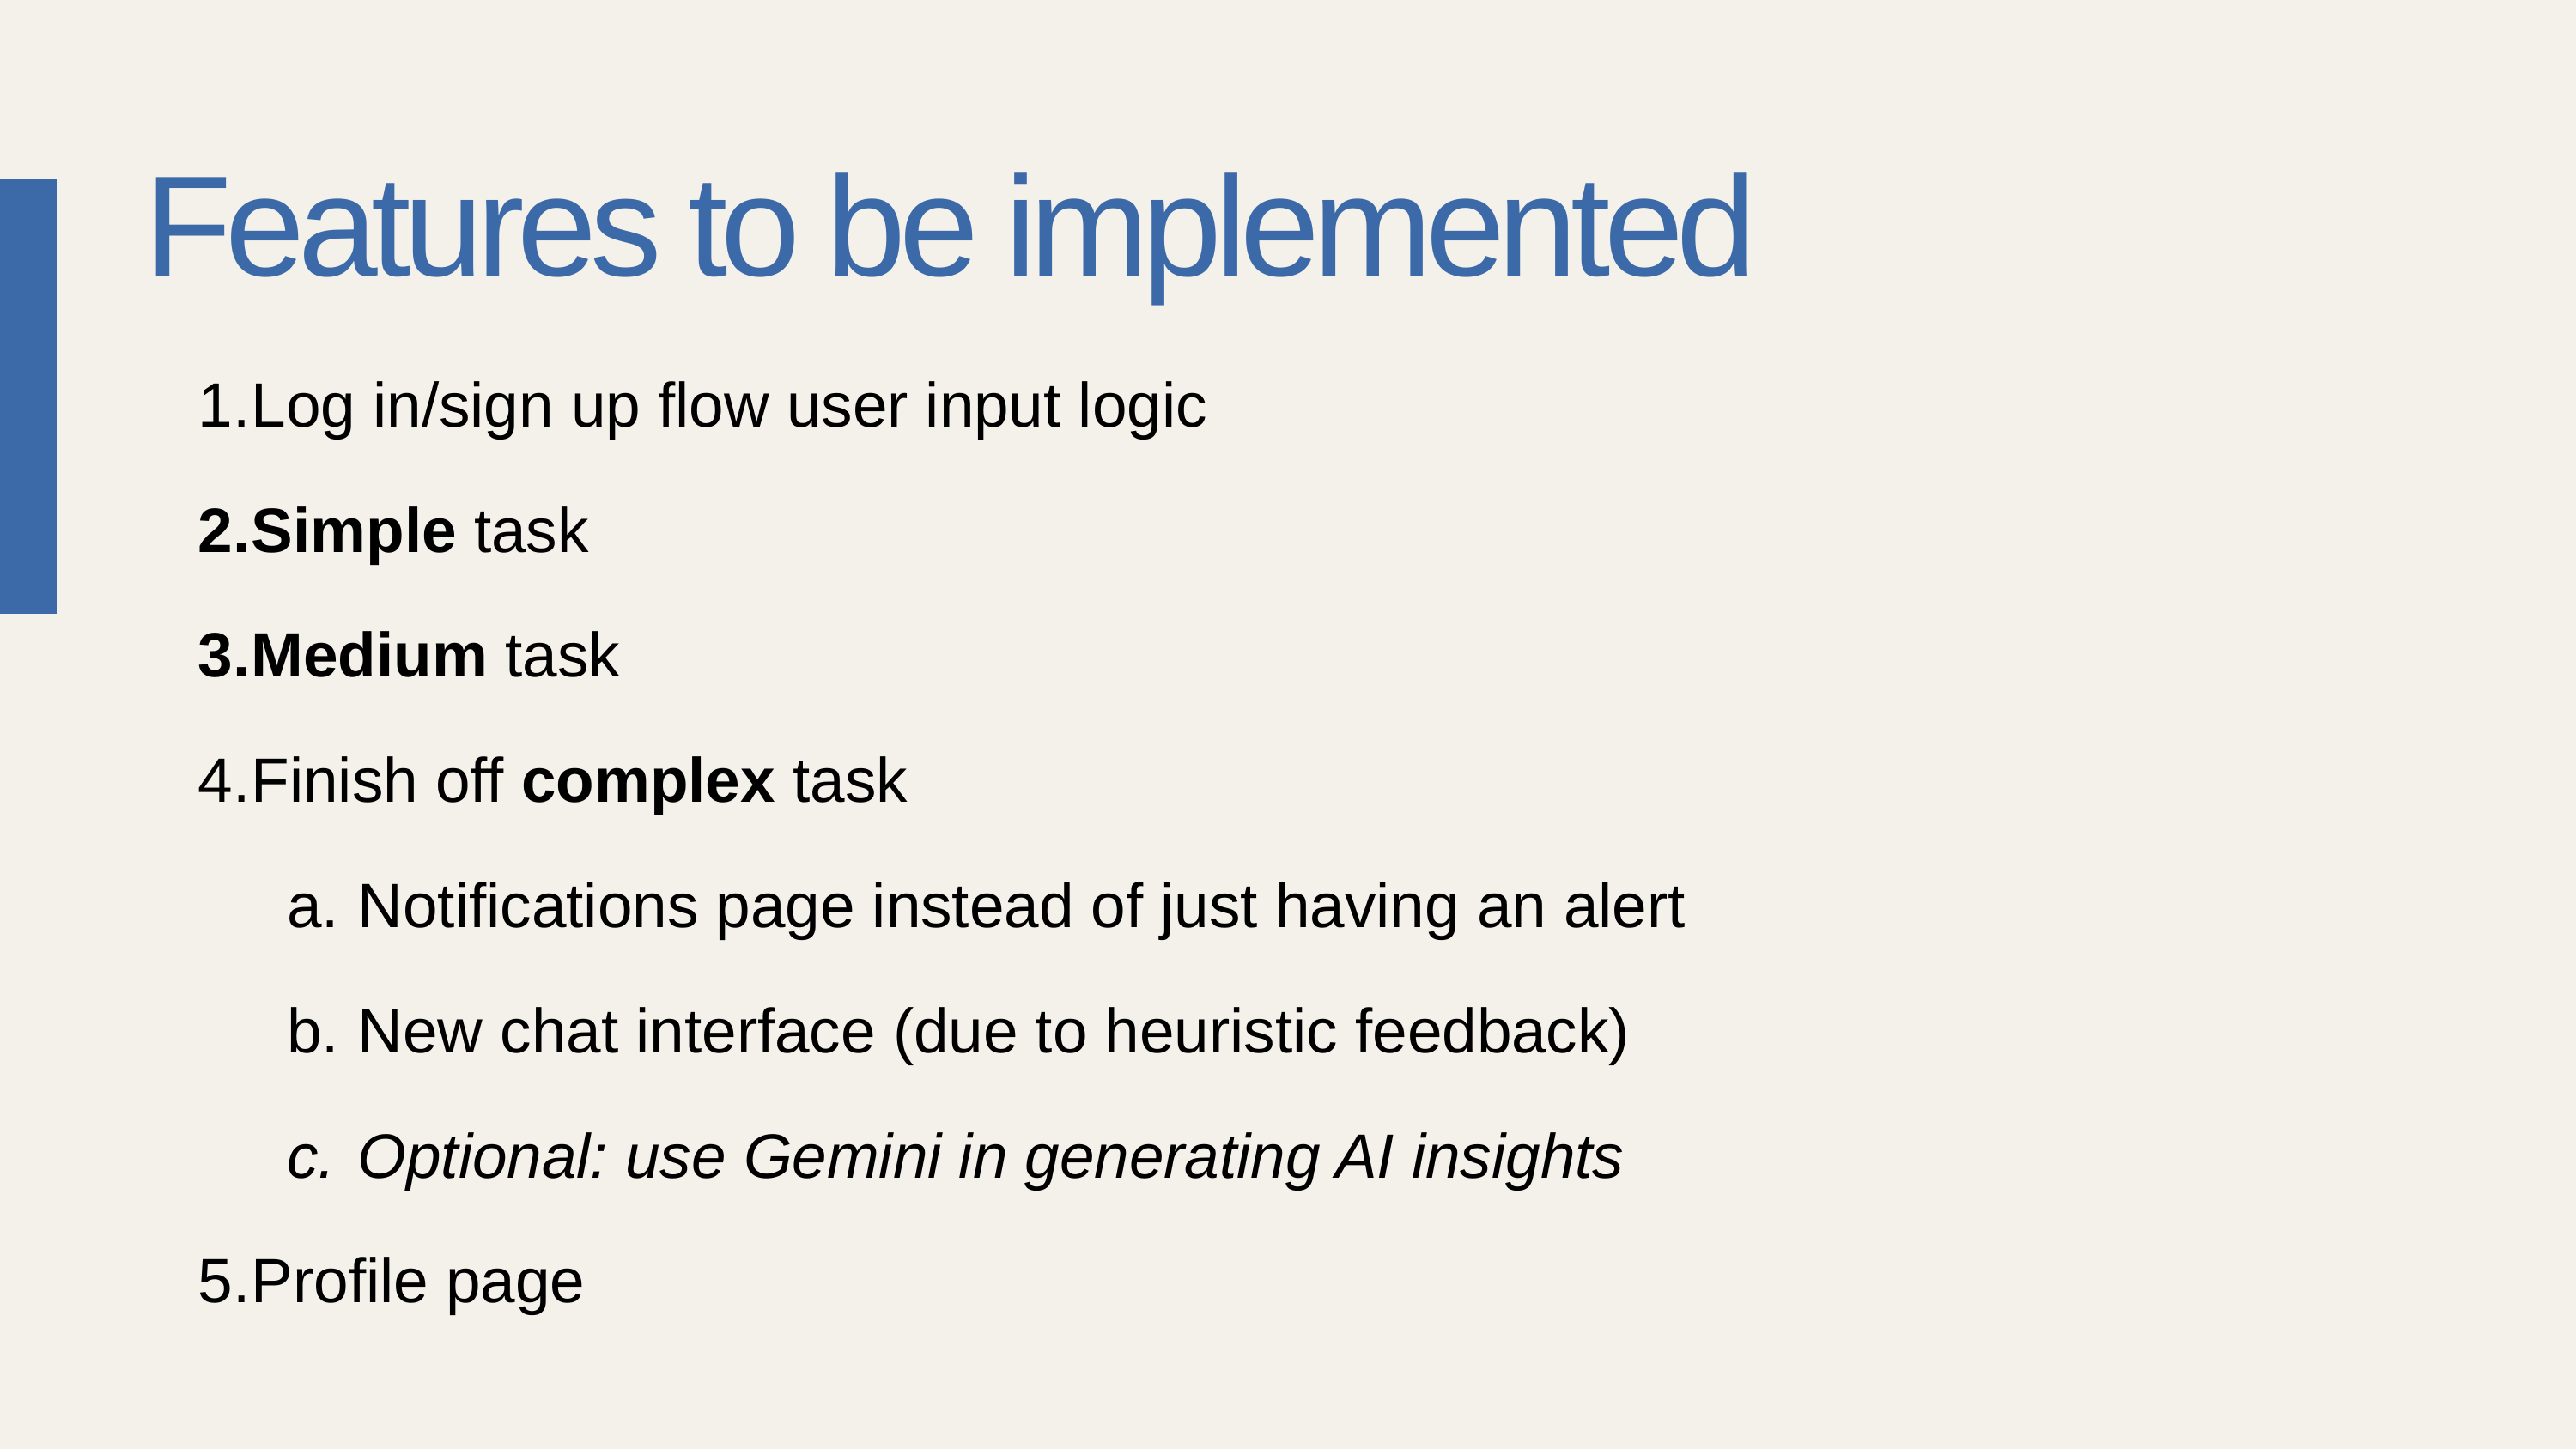

Features to be implemented

Log in/sign up flow user input logic
Simple task
Medium task
Finish off complex task
Notifications page instead of just having an alert
New chat interface (due to heuristic feedback)
Optional: use Gemini in generating AI insights
Profile page